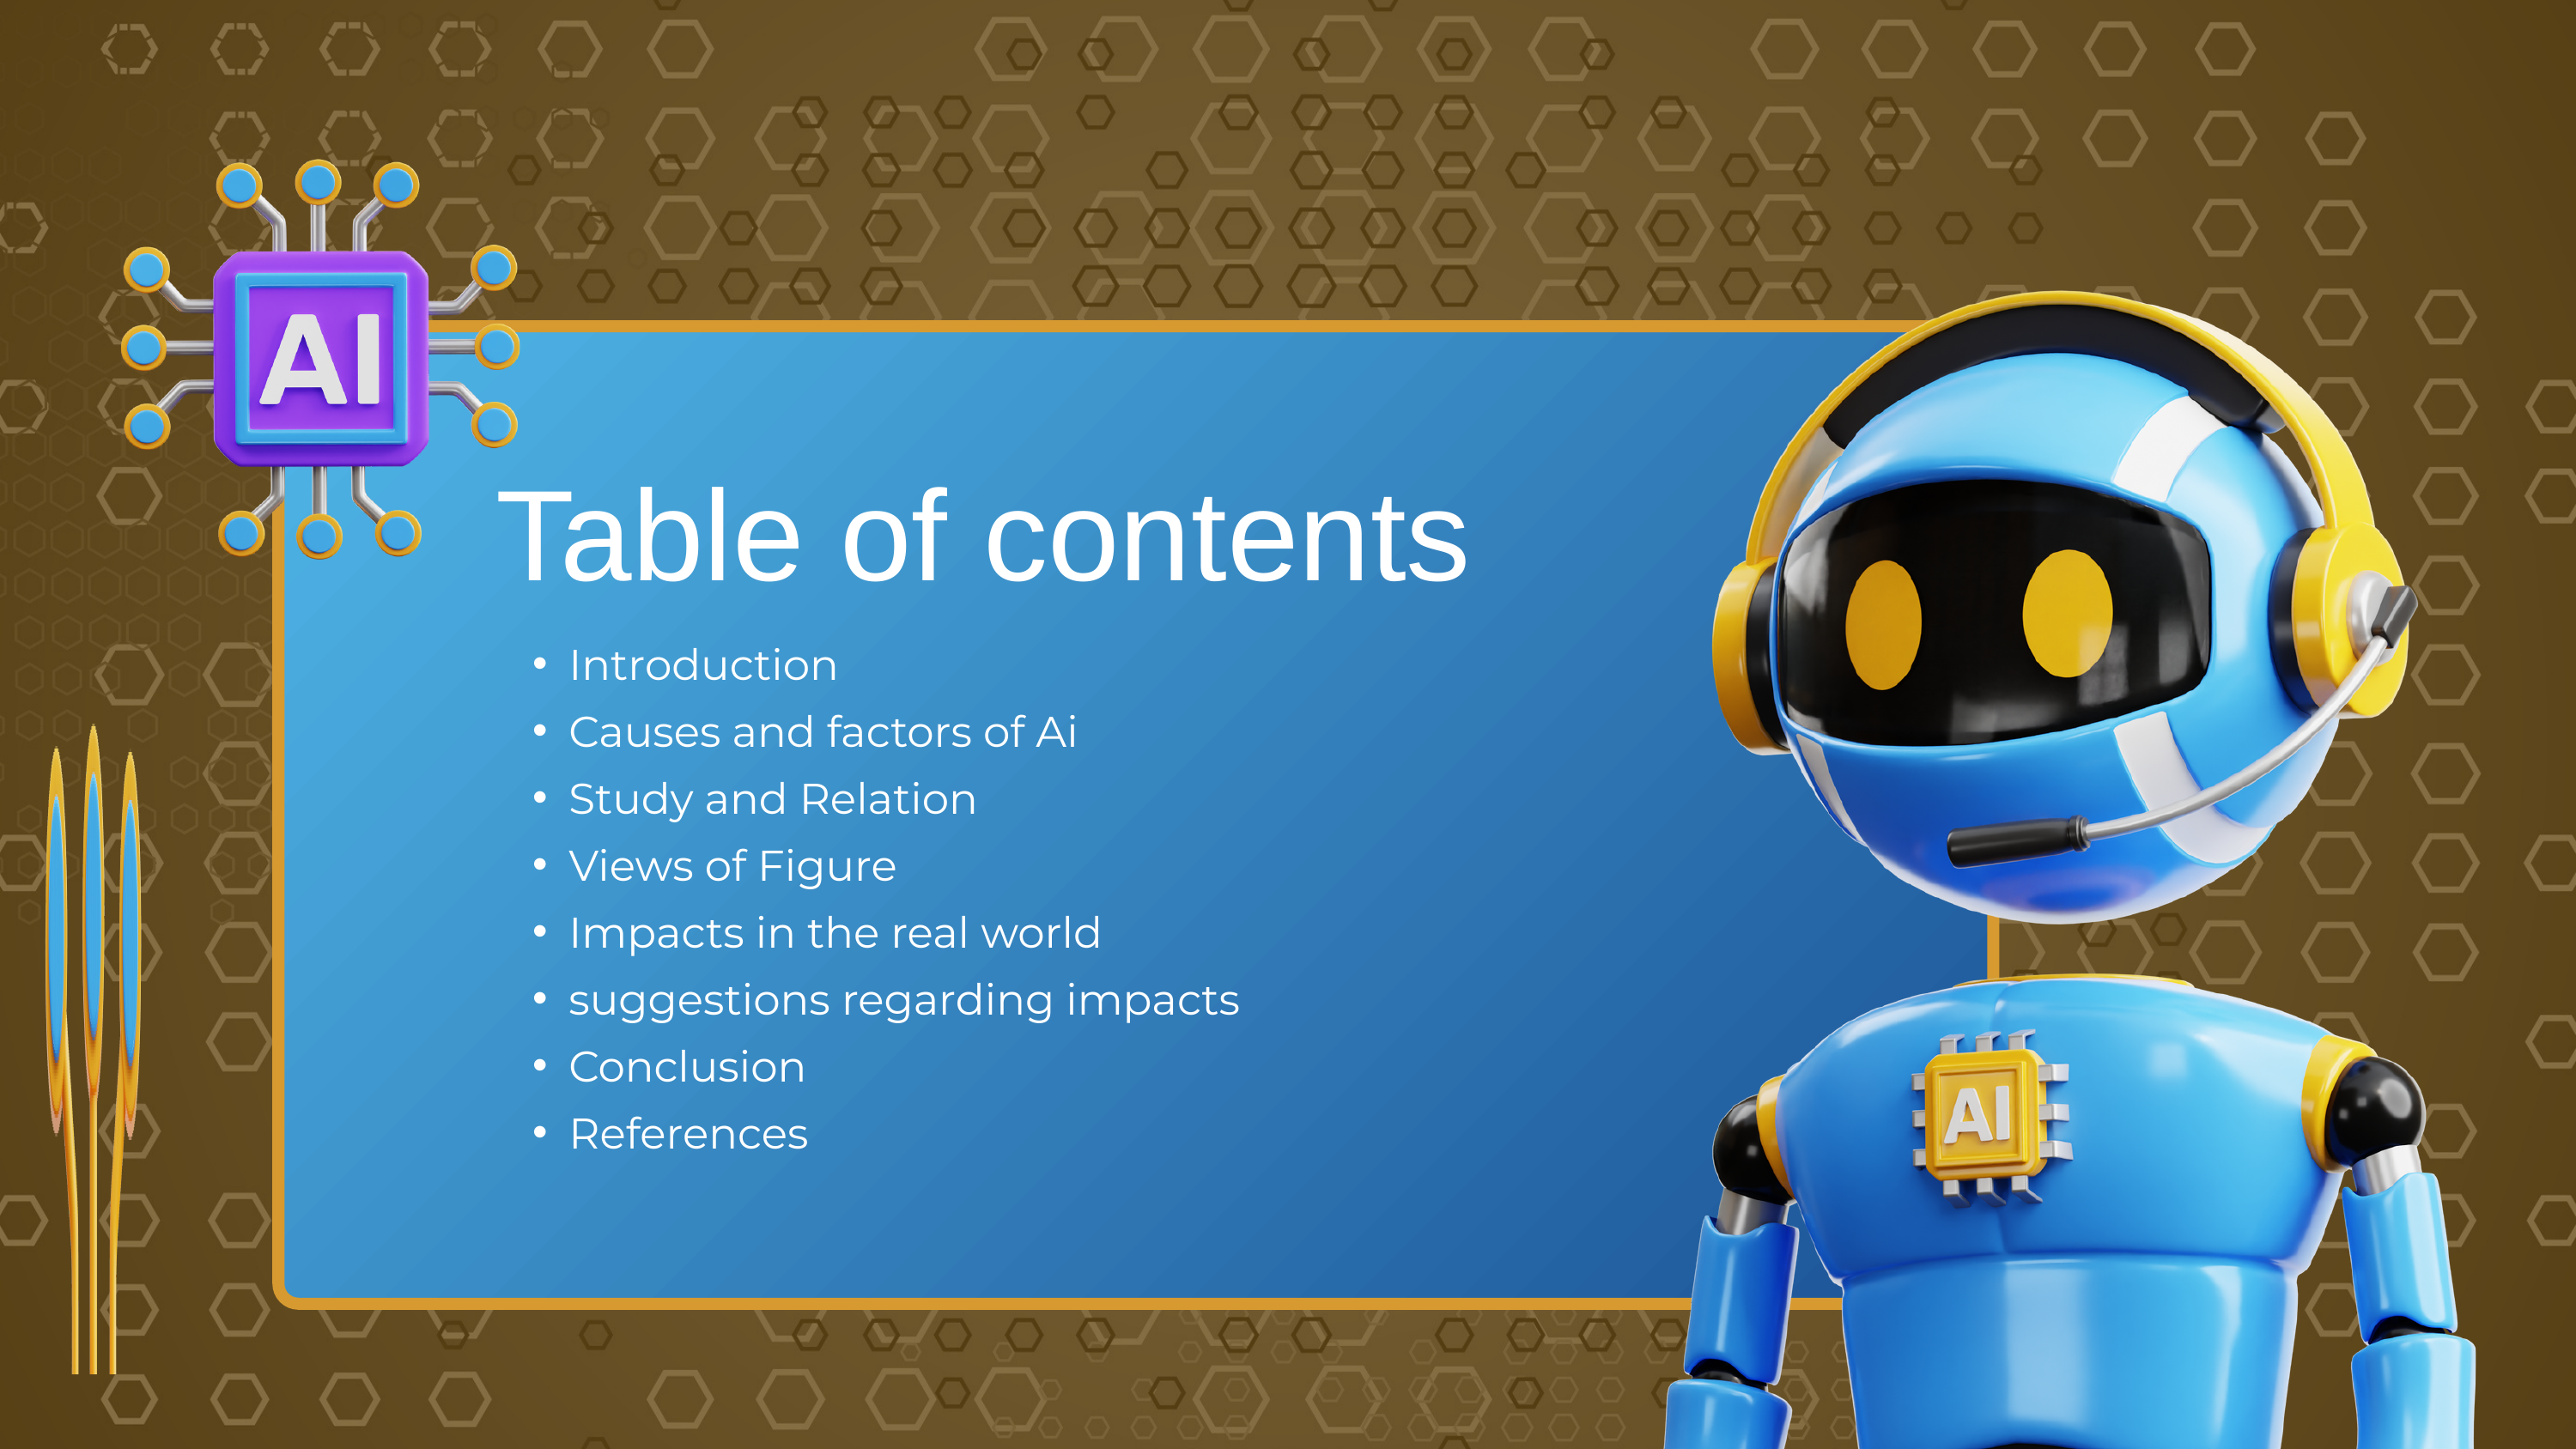

Table of contents
Introduction
Causes and factors of Ai
Study and Relation
Views of Figure
Impacts in the real world
suggestions regarding impacts
Conclusion
References